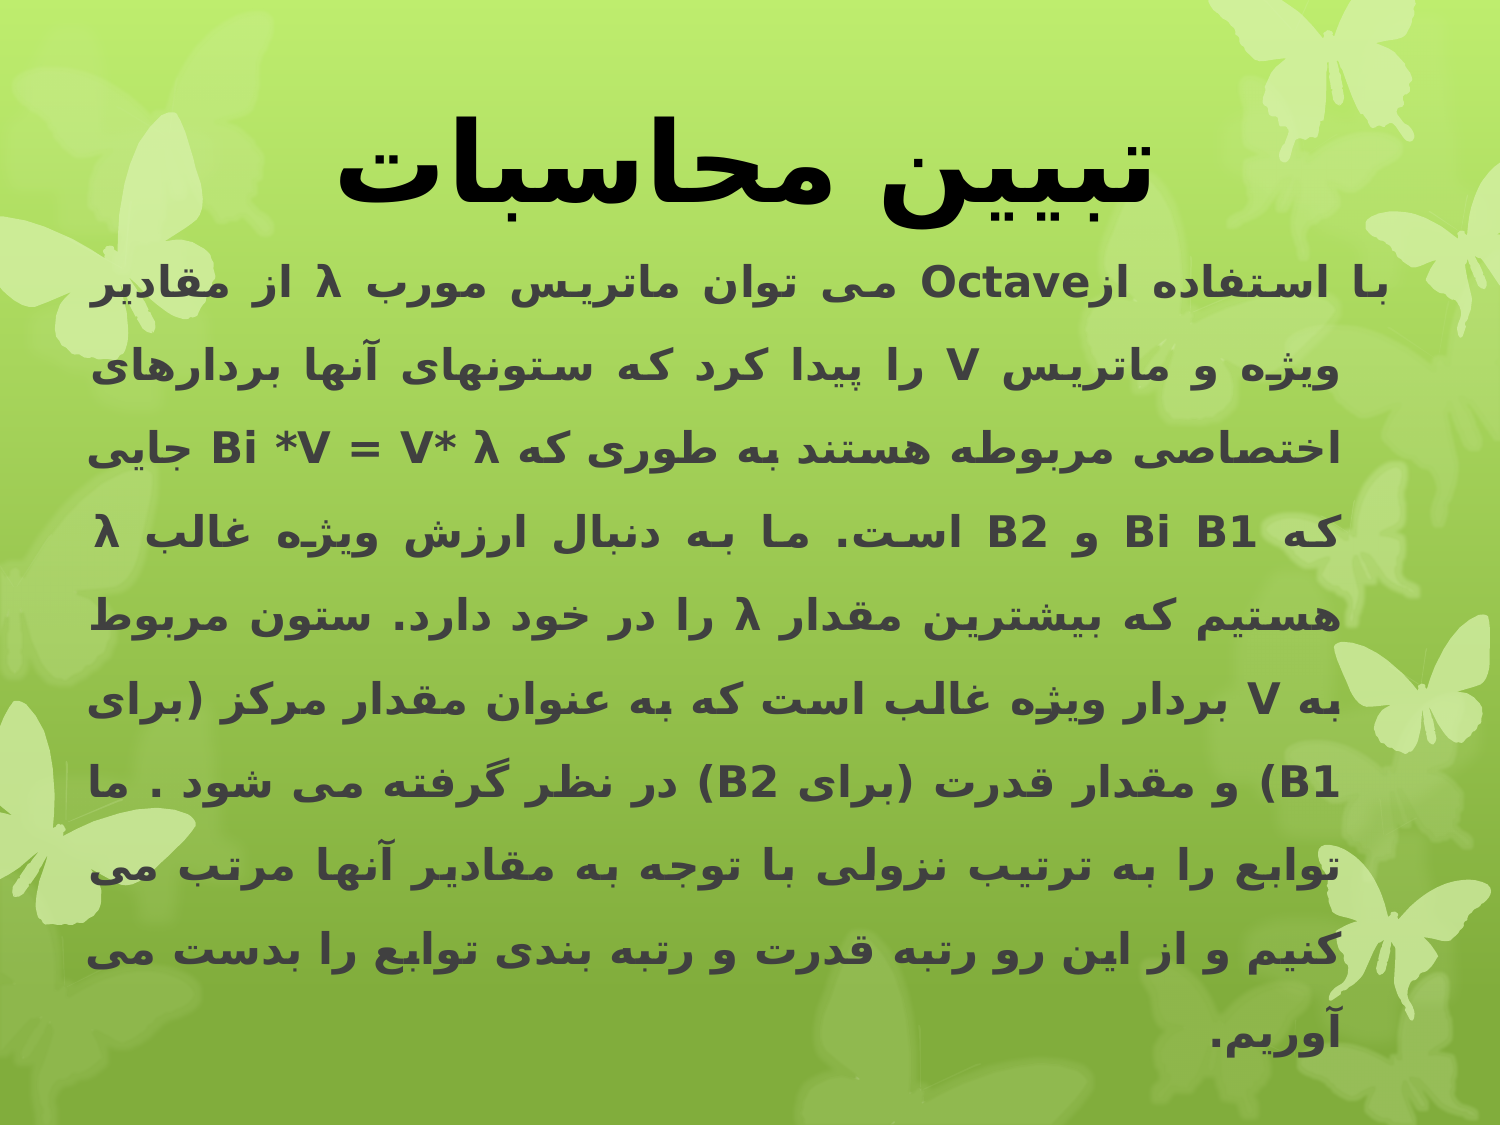

# تبیین محاسبات
با استفاده ازOctave می توان ماتریس مورب λ از مقادیر ویژه و ماتریس V را پیدا کرد که ستونهای آنها بردارهای اختصاصی مربوطه هستند به طوری که Bi *V = V* λ جایی که Bi B1 و B2 است. ما به دنبال ارزش ویژه غالب λ هستیم که بیشترین مقدار λ را در خود دارد. ستون مربوط به V بردار ویژه غالب است که به عنوان مقدار مرکز (برای B1) و مقدار قدرت (برای B2) در نظر گرفته می شود . ما توابع را به ترتیب نزولی با توجه به مقادیر آنها مرتب می کنیم و از این رو رتبه قدرت و رتبه بندی توابع را بدست می آوریم.